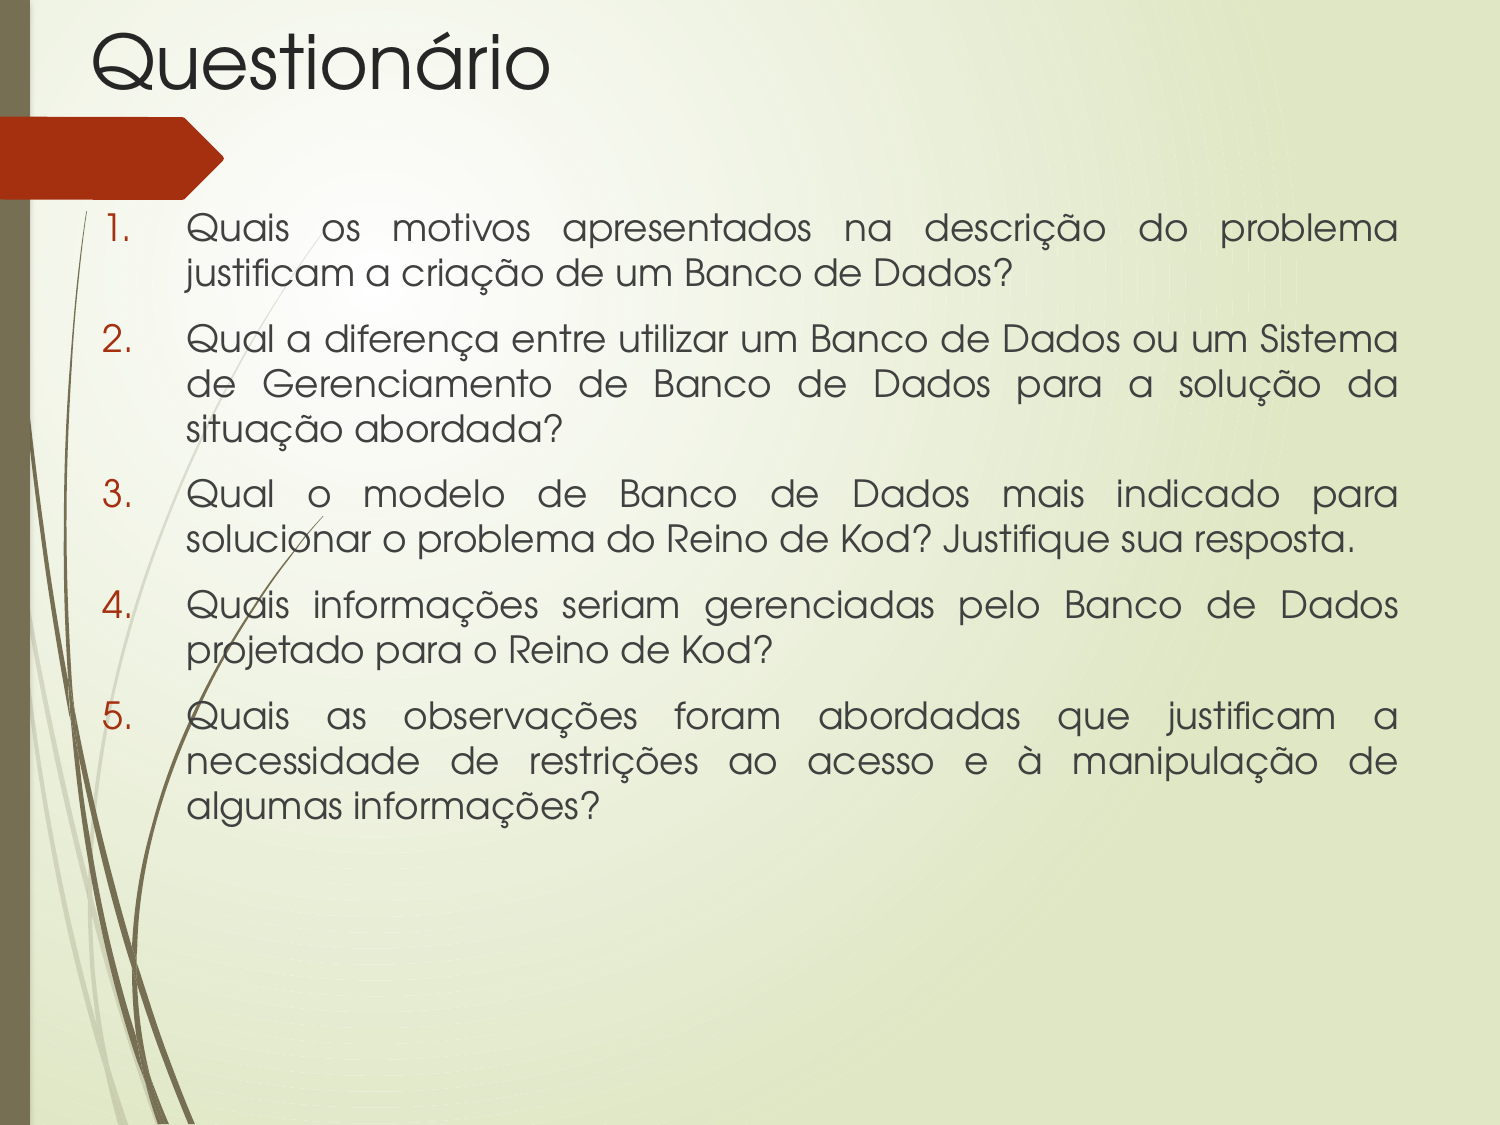

# Questionário
Quais os motivos apresentados na descrição do problema justificam a criação de um Banco de Dados?
Qual a diferença entre utilizar um Banco de Dados ou um Sistema de Gerenciamento de Banco de Dados para a solução da situação abordada?
Qual o modelo de Banco de Dados mais indicado para solucionar o problema do Reino de Kod? Justifique sua resposta.
Quais informações seriam gerenciadas pelo Banco de Dados projetado para o Reino de Kod?
Quais as observações foram abordadas que justificam a necessidade de restrições ao acesso e à manipulação de algumas informações?